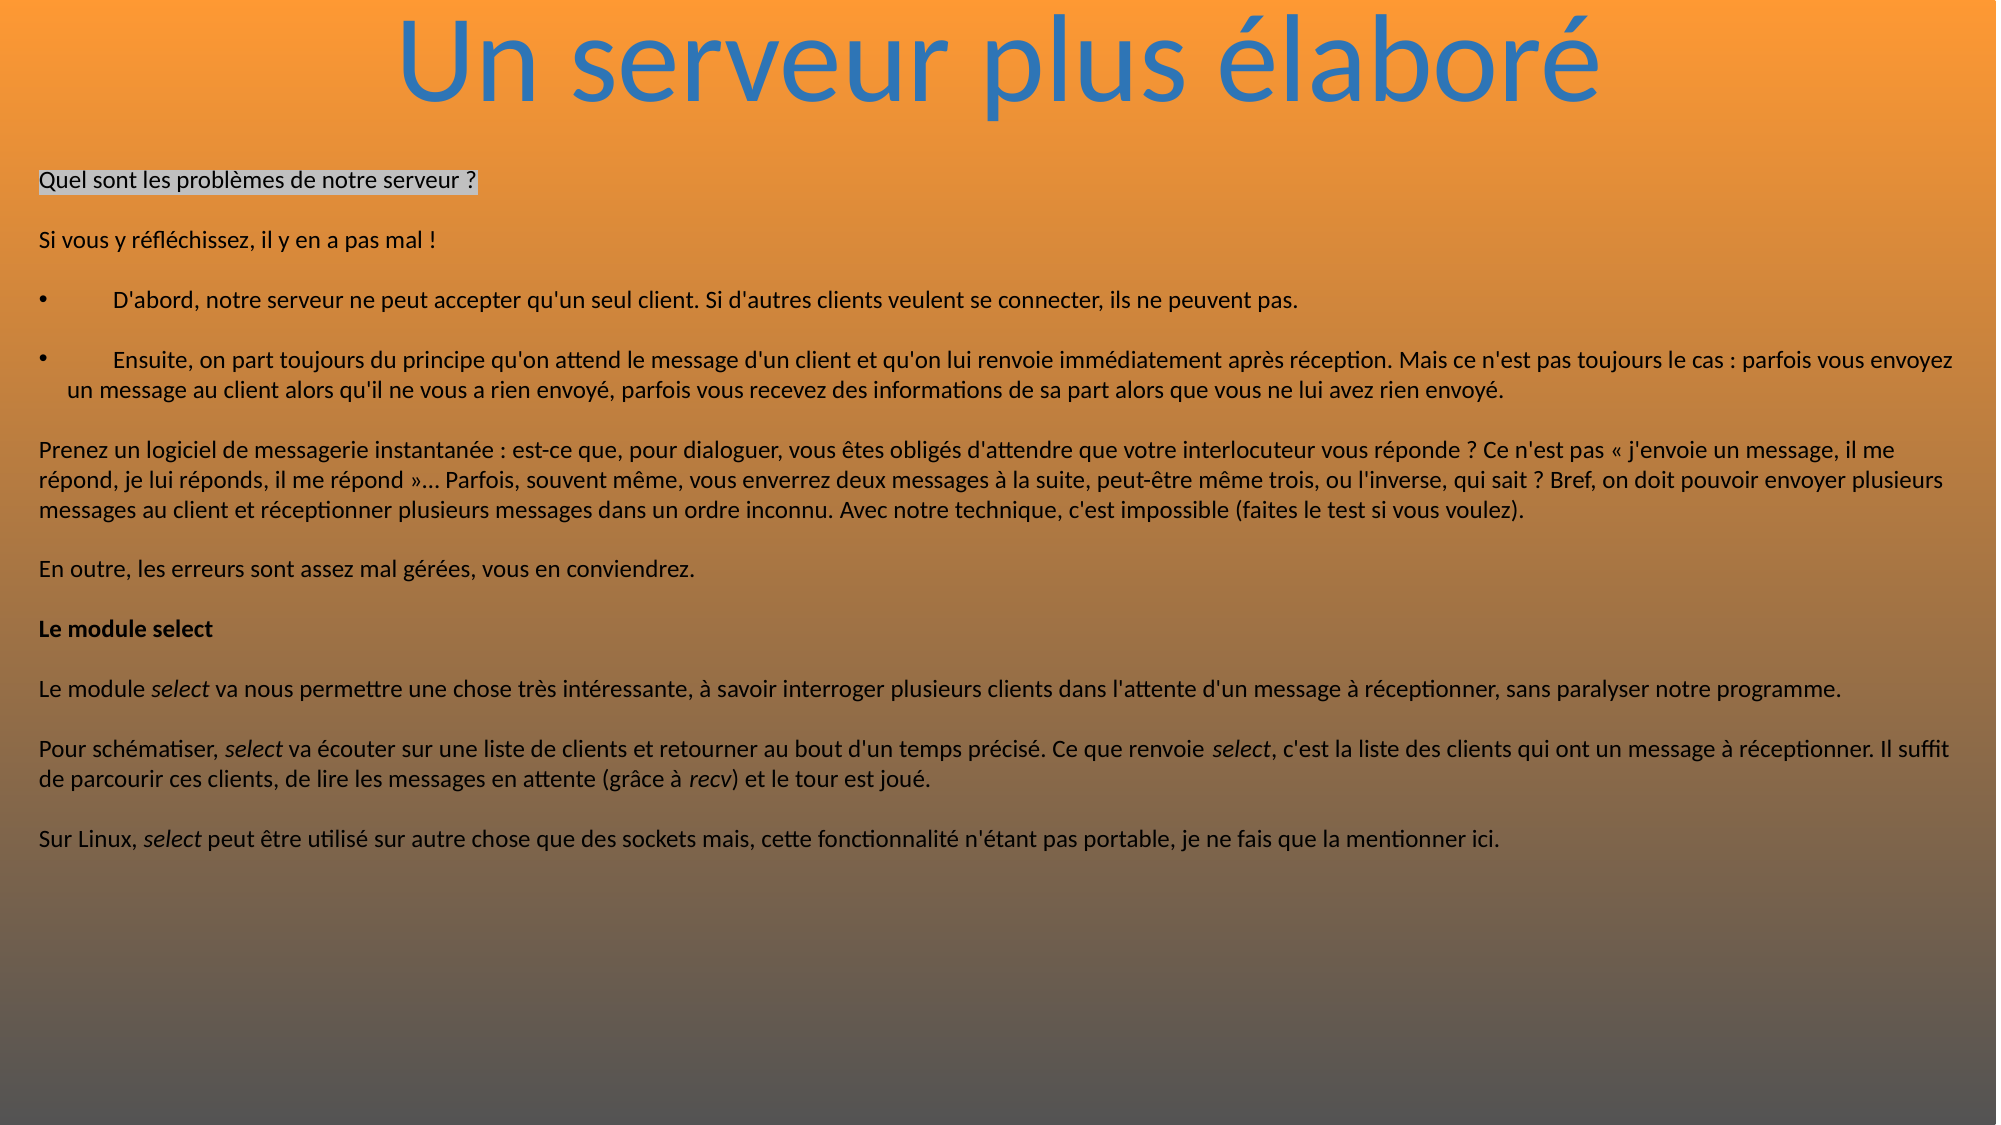

# Un serveur plus élaboré
Quel sont les problèmes de notre serveur ?

Si vous y réfléchissez, il y en a pas mal !

        D'abord, notre serveur ne peut accepter qu'un seul client. Si d'autres clients veulent se connecter, ils ne peuvent pas.

        Ensuite, on part toujours du principe qu'on attend le message d'un client et qu'on lui renvoie immédiatement après réception. Mais ce n'est pas toujours le cas : parfois vous envoyez un message au client alors qu'il ne vous a rien envoyé, parfois vous recevez des informations de sa part alors que vous ne lui avez rien envoyé.

Prenez un logiciel de messagerie instantanée : est-ce que, pour dialoguer, vous êtes obligés d'attendre que votre interlocuteur vous réponde ? Ce n'est pas « j'envoie un message, il me répond, je lui réponds, il me répond »… Parfois, souvent même, vous enverrez deux messages à la suite, peut-être même trois, ou l'inverse, qui sait ? Bref, on doit pouvoir envoyer plusieurs messages au client et réceptionner plusieurs messages dans un ordre inconnu. Avec notre technique, c'est impossible (faites le test si vous voulez).

En outre, les erreurs sont assez mal gérées, vous en conviendrez.

Le module select

Le module select va nous permettre une chose très intéressante, à savoir interroger plusieurs clients dans l'attente d'un message à réceptionner, sans paralyser notre programme.

Pour schématiser, select va écouter sur une liste de clients et retourner au bout d'un temps précisé. Ce que renvoie select, c'est la liste des clients qui ont un message à réceptionner. Il suffit de parcourir ces clients, de lire les messages en attente (grâce à recv) et le tour est joué.

Sur Linux, select peut être utilisé sur autre chose que des sockets mais, cette fonctionnalité n'étant pas portable, je ne fais que la mentionner ici.

541